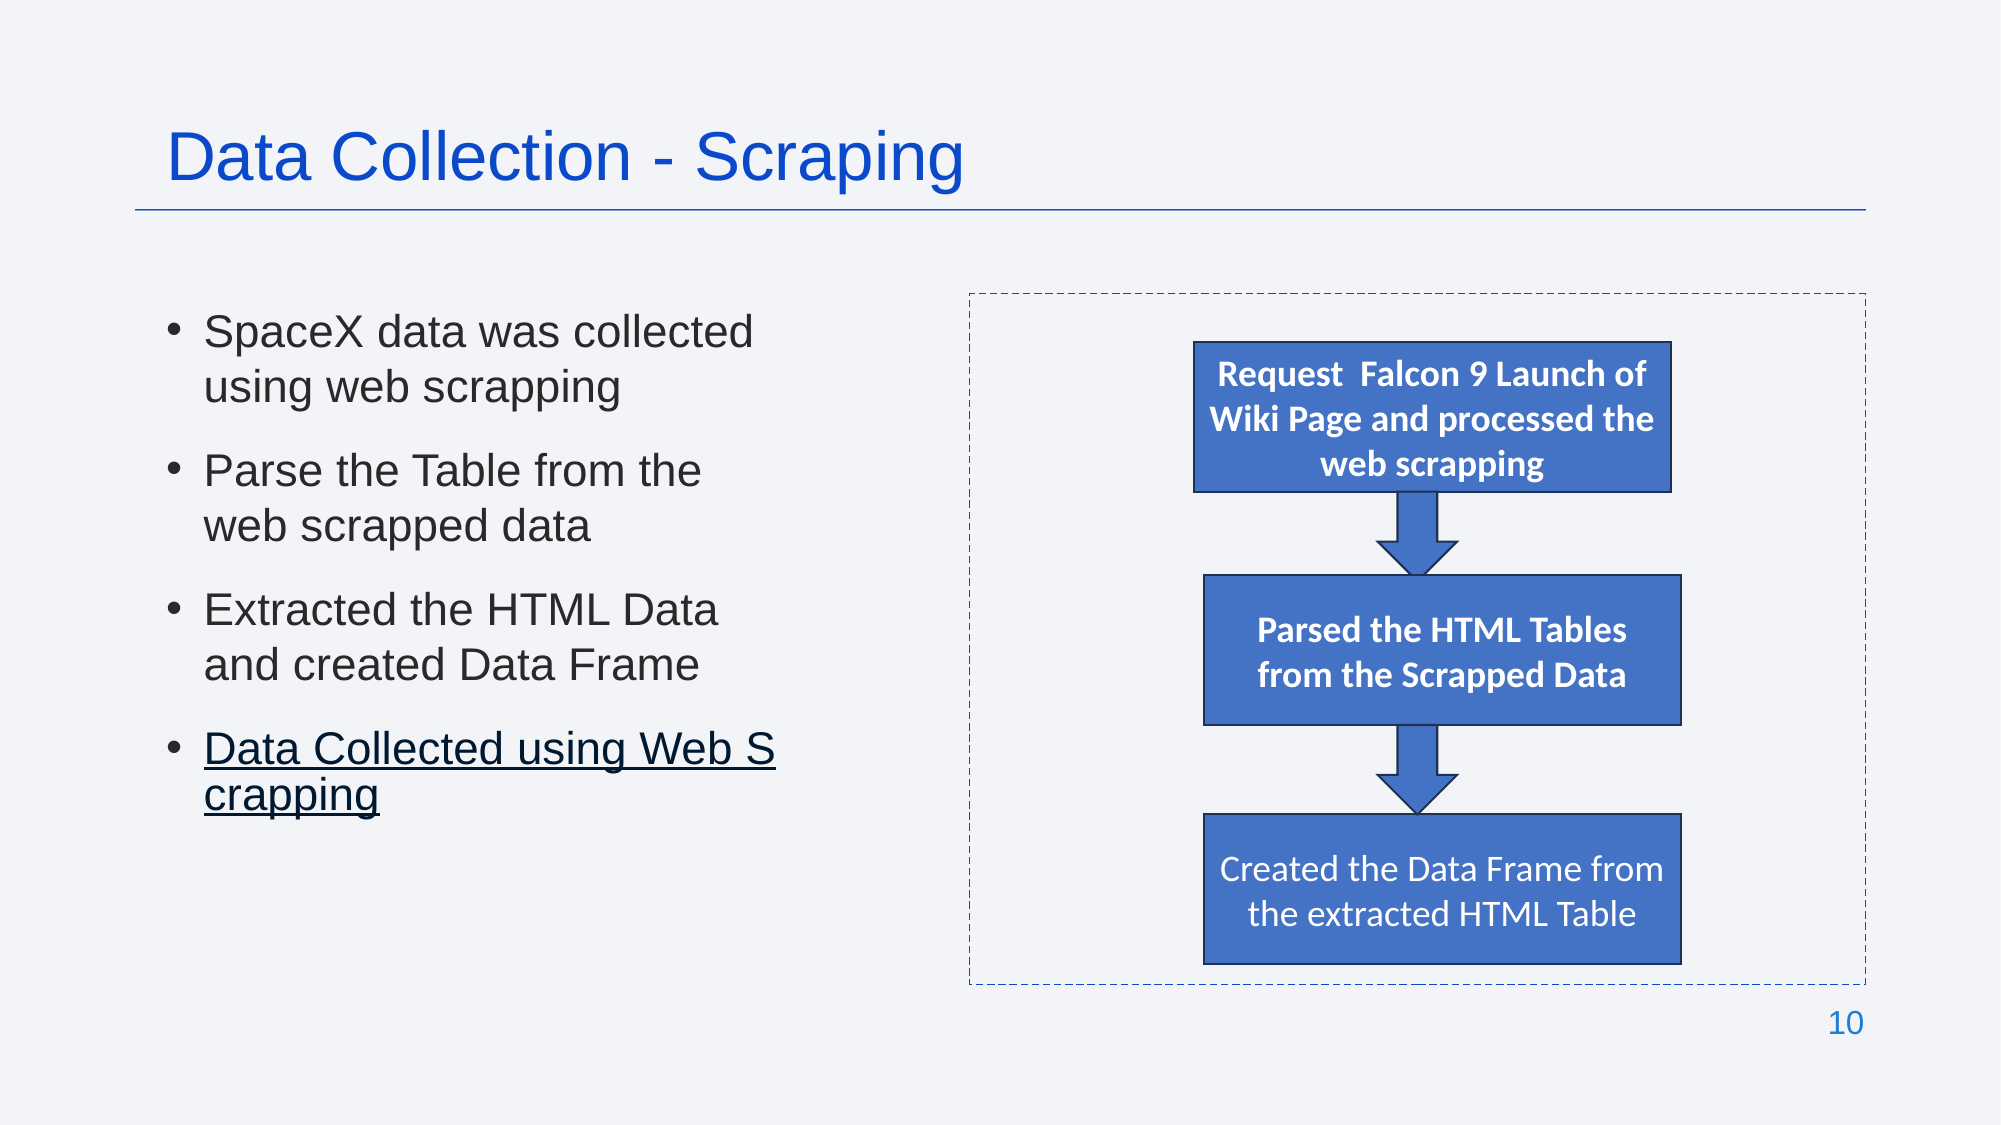

Data Collection - Scraping
SpaceX data was collected using web scrapping
Parse the Table from the web scrapped data
Extracted the HTML Data and created Data Frame
Data Collected using Web Scrapping

Request  Falcon 9 Launch of Wiki Page and processed the web scrapping

Parsed the HTML Tables
from the Scrapped Data

Created the Data Frame from the extracted HTML Table
10